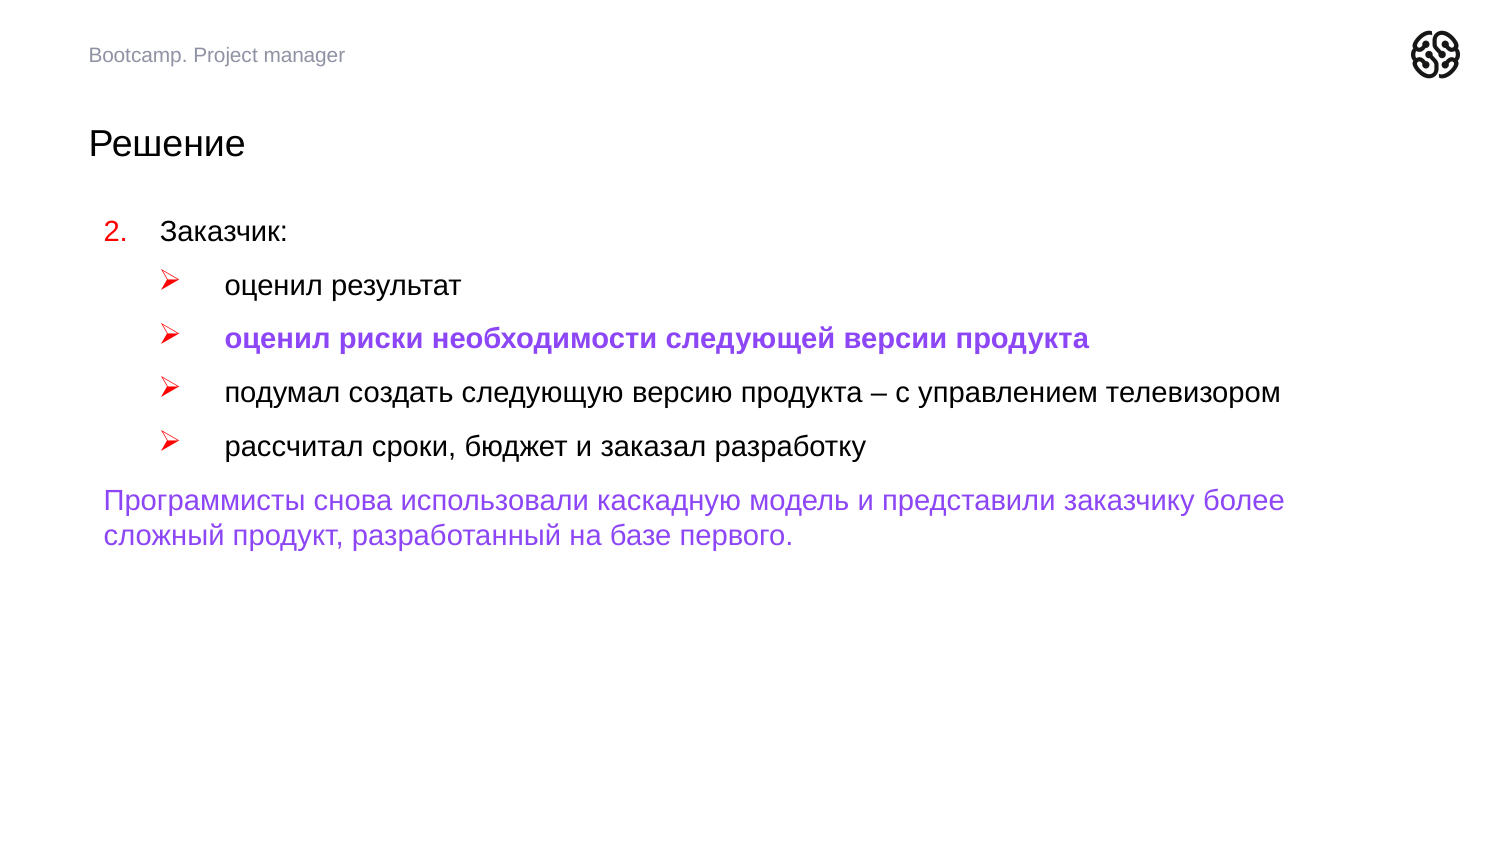

Bootcamp. Project manager
# Решение
Заказчик:
оценил результат
оценил риски необходимости следующей версии продукта
подумал создать следующую версию продукта – с управлением телевизором
рассчитал сроки, бюджет и заказал разработку
Программисты снова использовали каскадную модель и представили заказчику более сложный продукт, разработанный на базе первого.